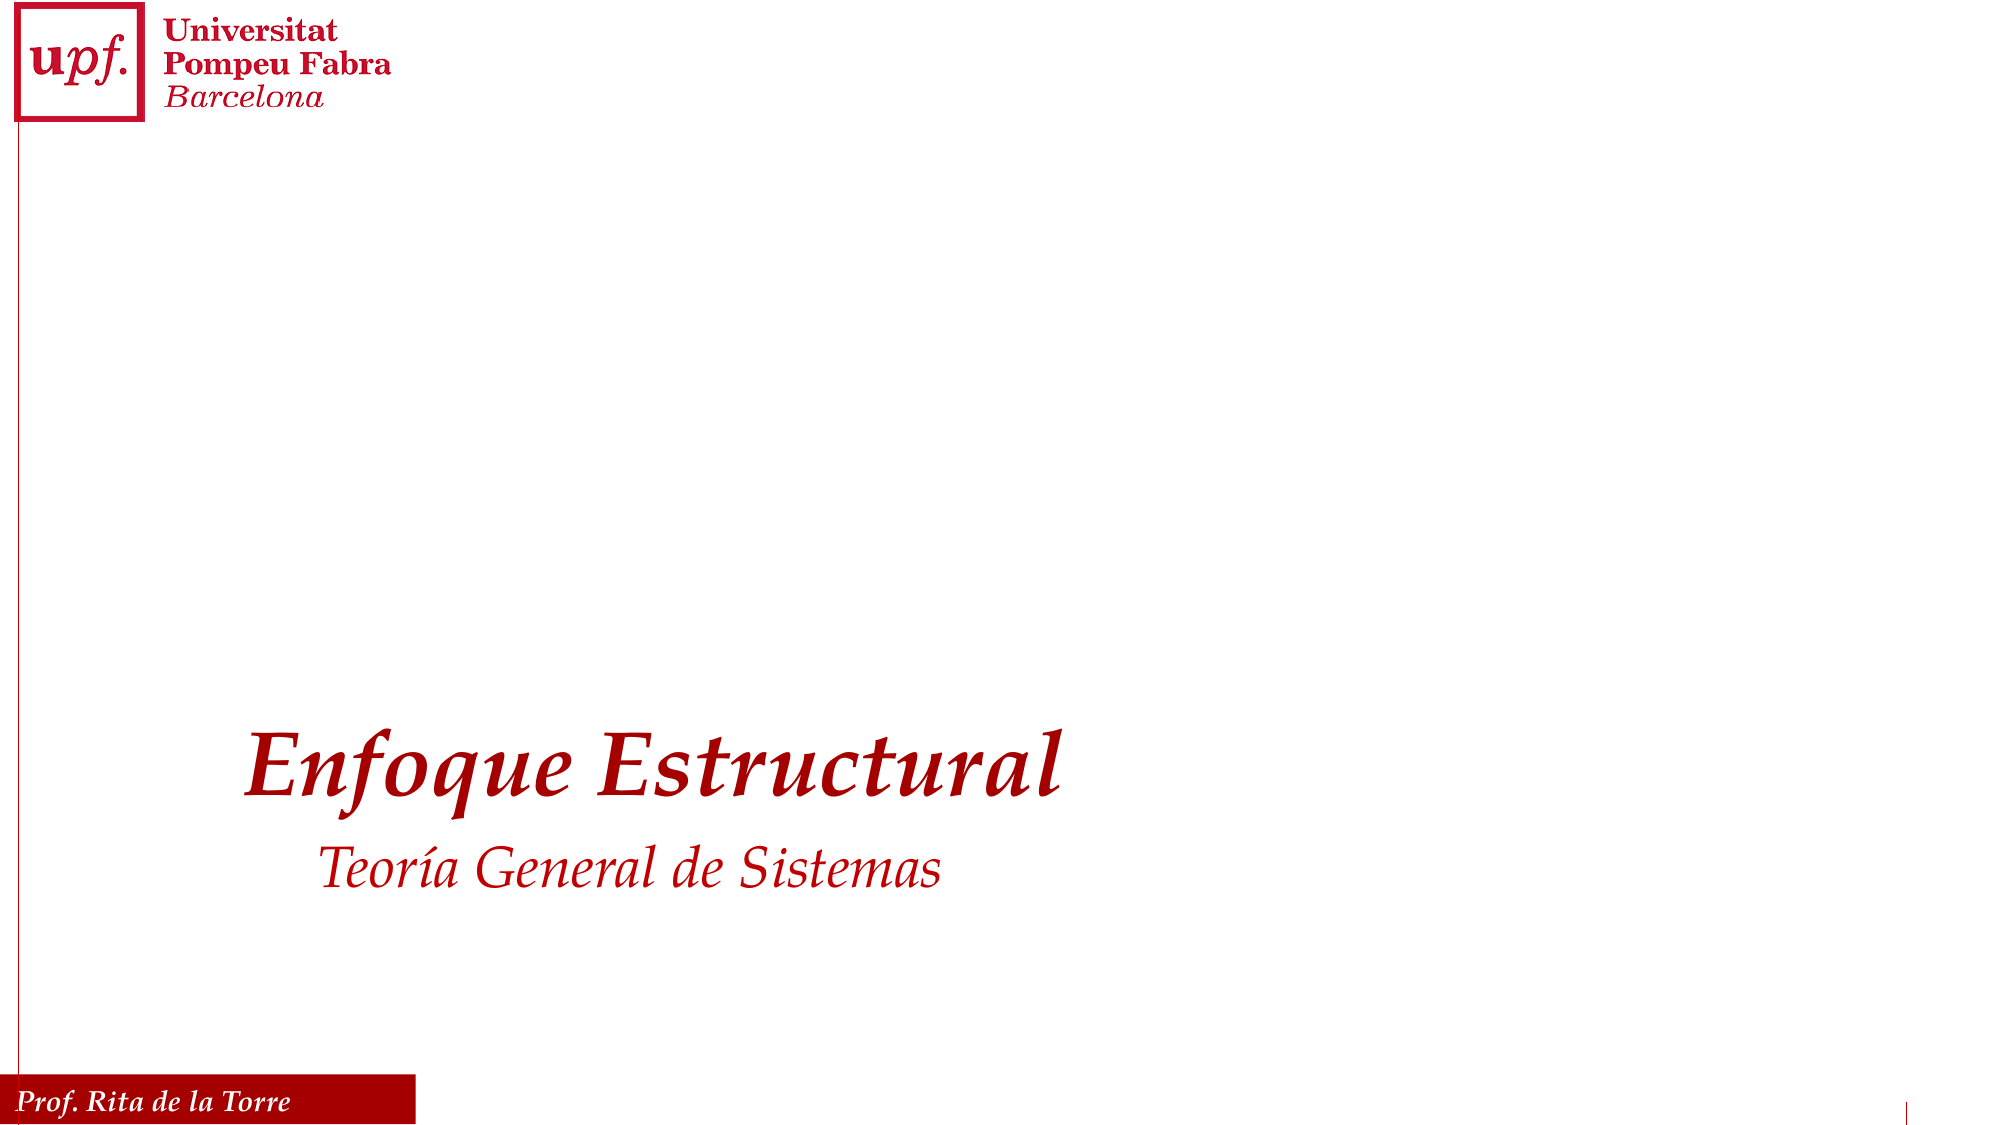

# Enfoque Estructural
Teoría General de Sistemas